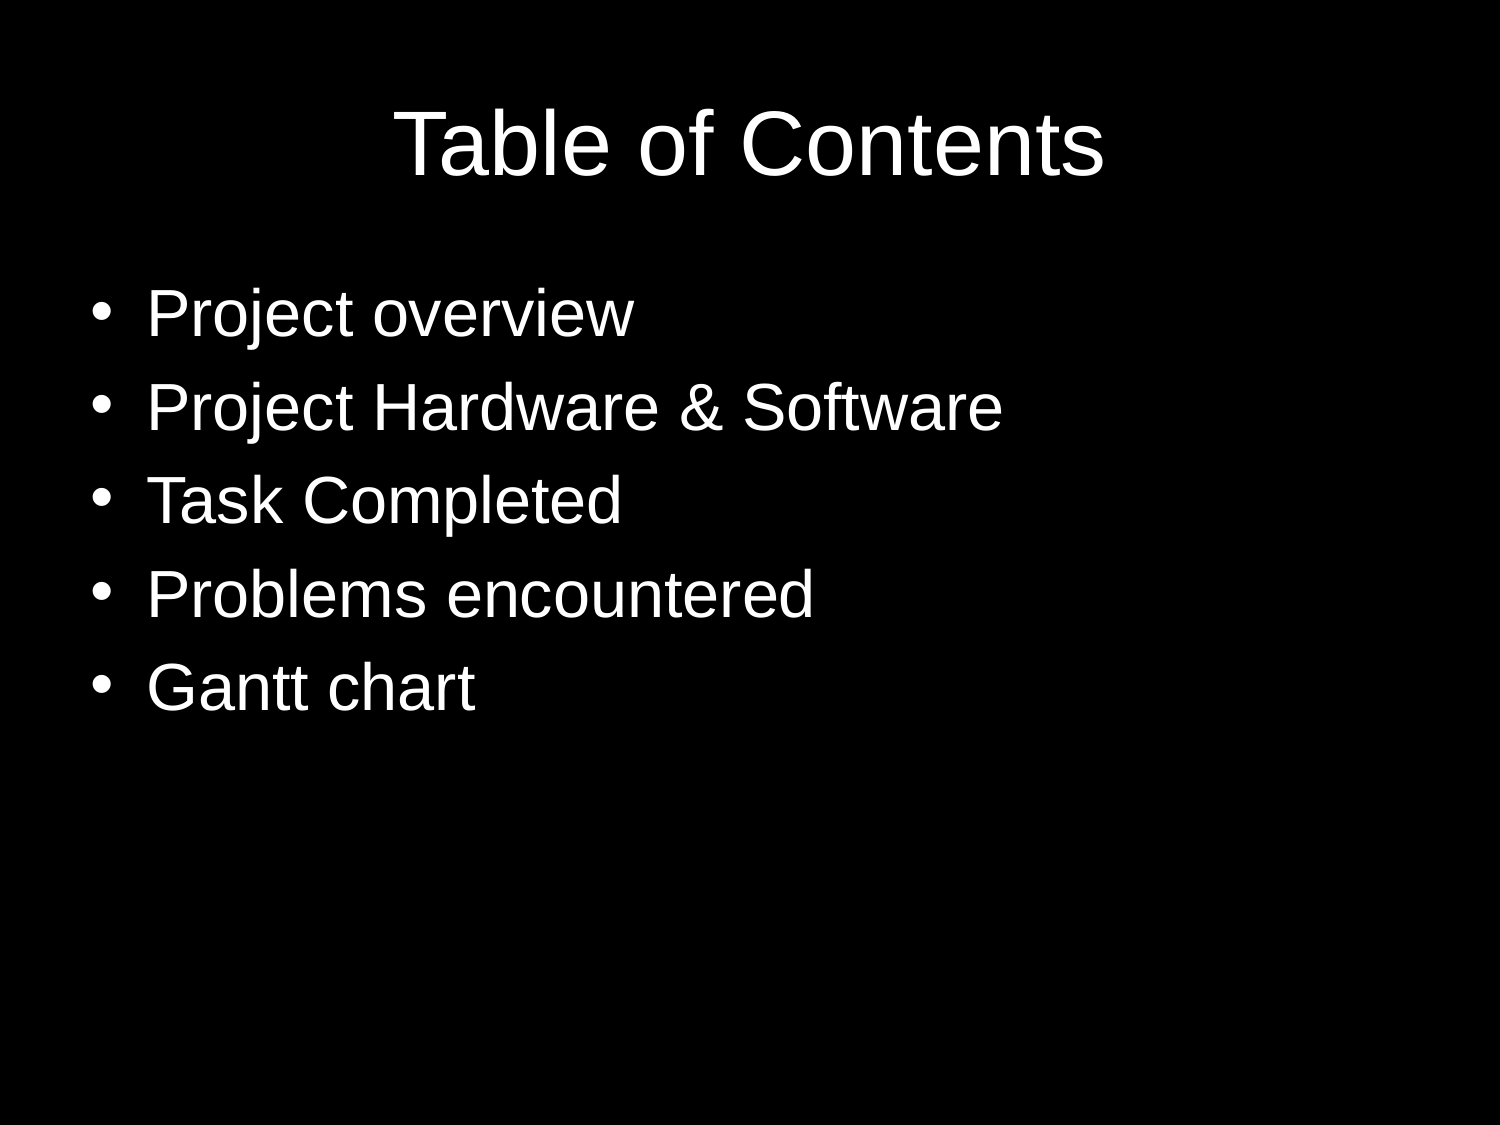

# Table of Contents
Project overview
Project Hardware & Software
Task Completed
Problems encountered
Gantt chart